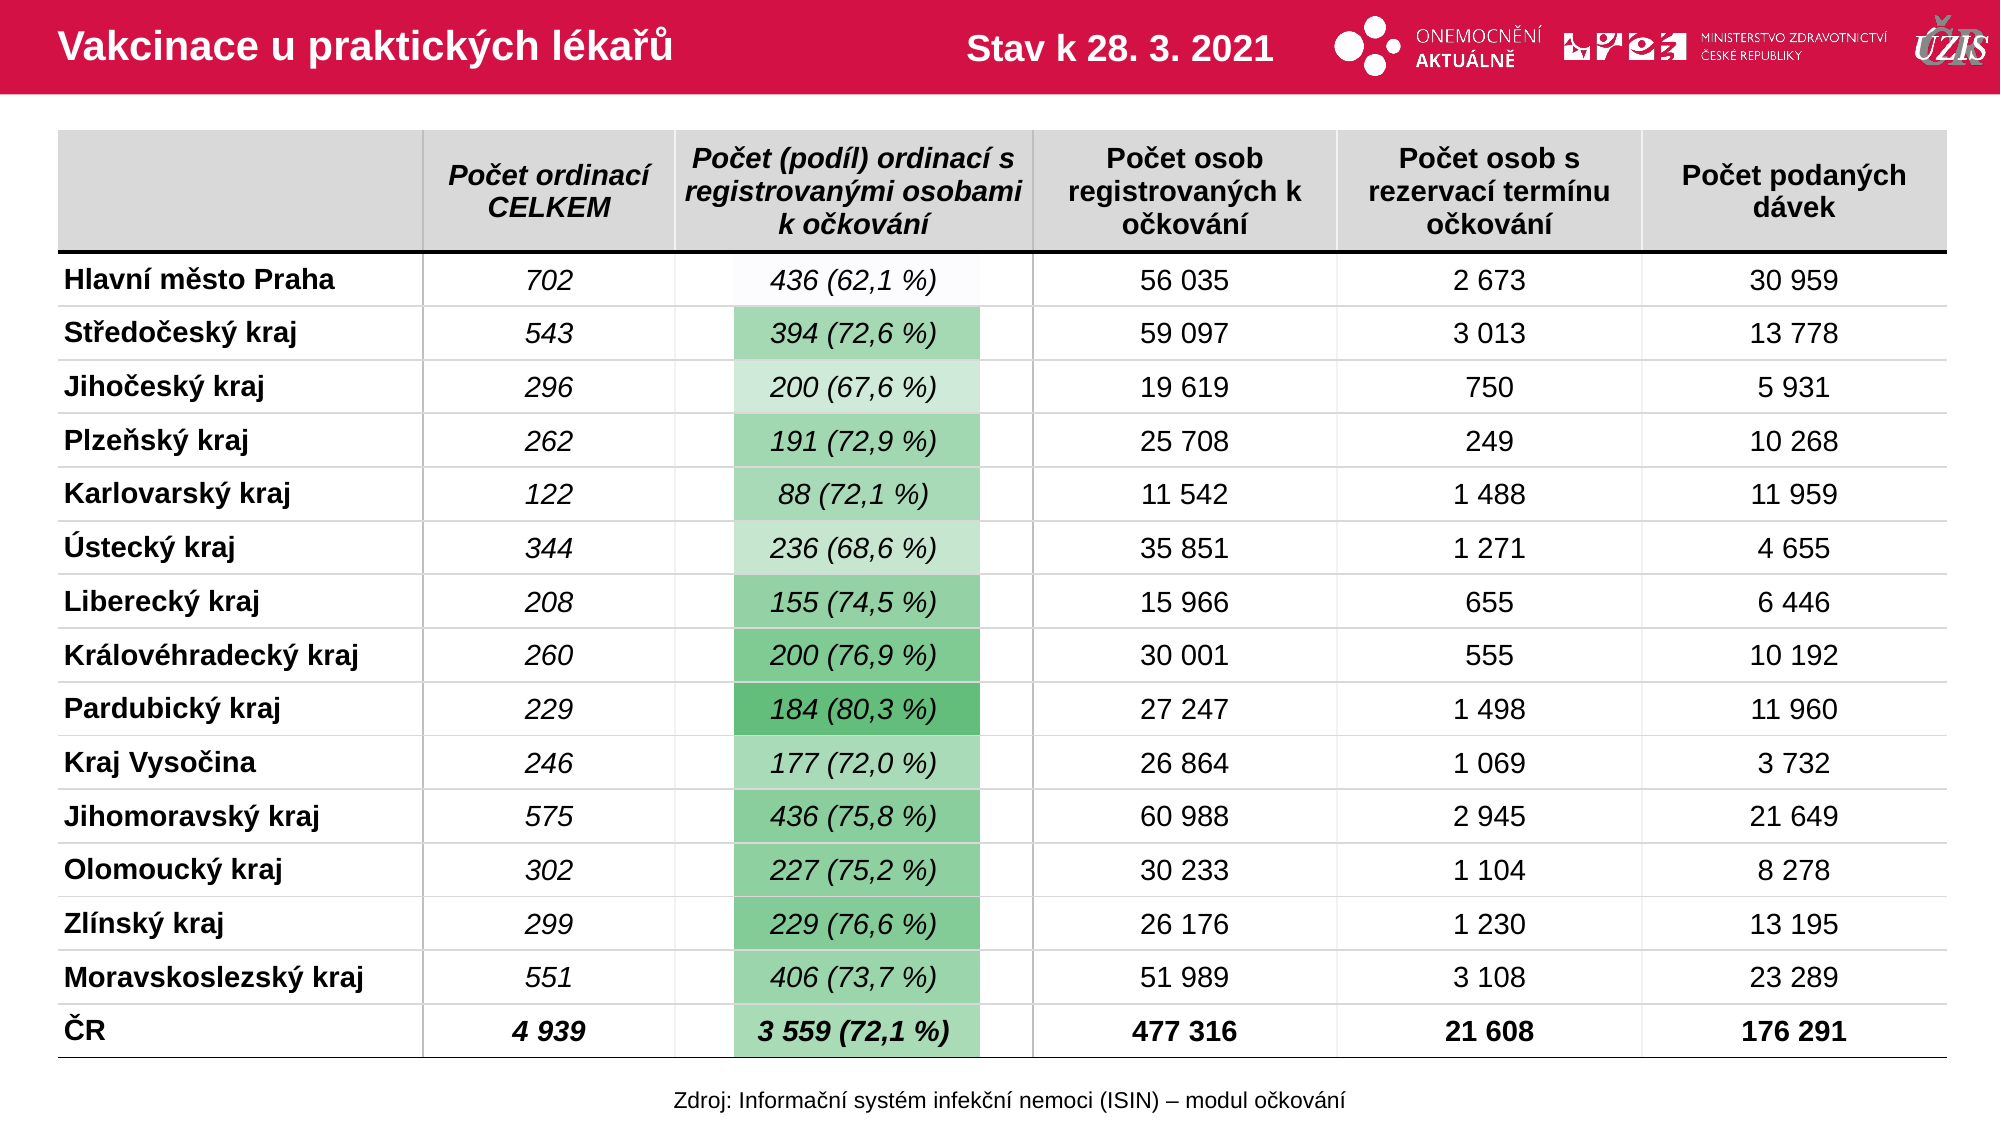

# Vakcinace u praktických lékařů
Stav k 28. 3. 2021
|  | Počet ordinací CELKEM | Počet (podíl) ordinací s registrovanými osobami k očkování | Počet osob registrovaných k očkování | Počet osob s rezervací termínu očkování | Počet podaných dávek |
| --- | --- | --- | --- | --- | --- |
| Hlavní město Praha | 702 | 436 (62,1 %) | 56 035 | 2 673 | 30 959 |
| Středočeský kraj | 543 | 394 (72,6 %) | 59 097 | 3 013 | 13 778 |
| Jihočeský kraj | 296 | 200 (67,6 %) | 19 619 | 750 | 5 931 |
| Plzeňský kraj | 262 | 191 (72,9 %) | 25 708 | 249 | 10 268 |
| Karlovarský kraj | 122 | 88 (72,1 %) | 11 542 | 1 488 | 11 959 |
| Ústecký kraj | 344 | 236 (68,6 %) | 35 851 | 1 271 | 4 655 |
| Liberecký kraj | 208 | 155 (74,5 %) | 15 966 | 655 | 6 446 |
| Královéhradecký kraj | 260 | 200 (76,9 %) | 30 001 | 555 | 10 192 |
| Pardubický kraj | 229 | 184 (80,3 %) | 27 247 | 1 498 | 11 960 |
| Kraj Vysočina | 246 | 177 (72,0 %) | 26 864 | 1 069 | 3 732 |
| Jihomoravský kraj | 575 | 436 (75,8 %) | 60 988 | 2 945 | 21 649 |
| Olomoucký kraj | 302 | 227 (75,2 %) | 30 233 | 1 104 | 8 278 |
| Zlínský kraj | 299 | 229 (76,6 %) | 26 176 | 1 230 | 13 195 |
| Moravskoslezský kraj | 551 | 406 (73,7 %) | 51 989 | 3 108 | 23 289 |
| ČR | 4 939 | 3 559 (72,1 %) | 477 316 | 21 608 | 176 291 |
|  |
| --- |
|  |
|  |
|  |
|  |
|  |
|  |
|  |
|  |
|  |
|  |
|  |
|  |
|  |
|  |
Zdroj: Informační systém infekční nemoci (ISIN) – modul očkování